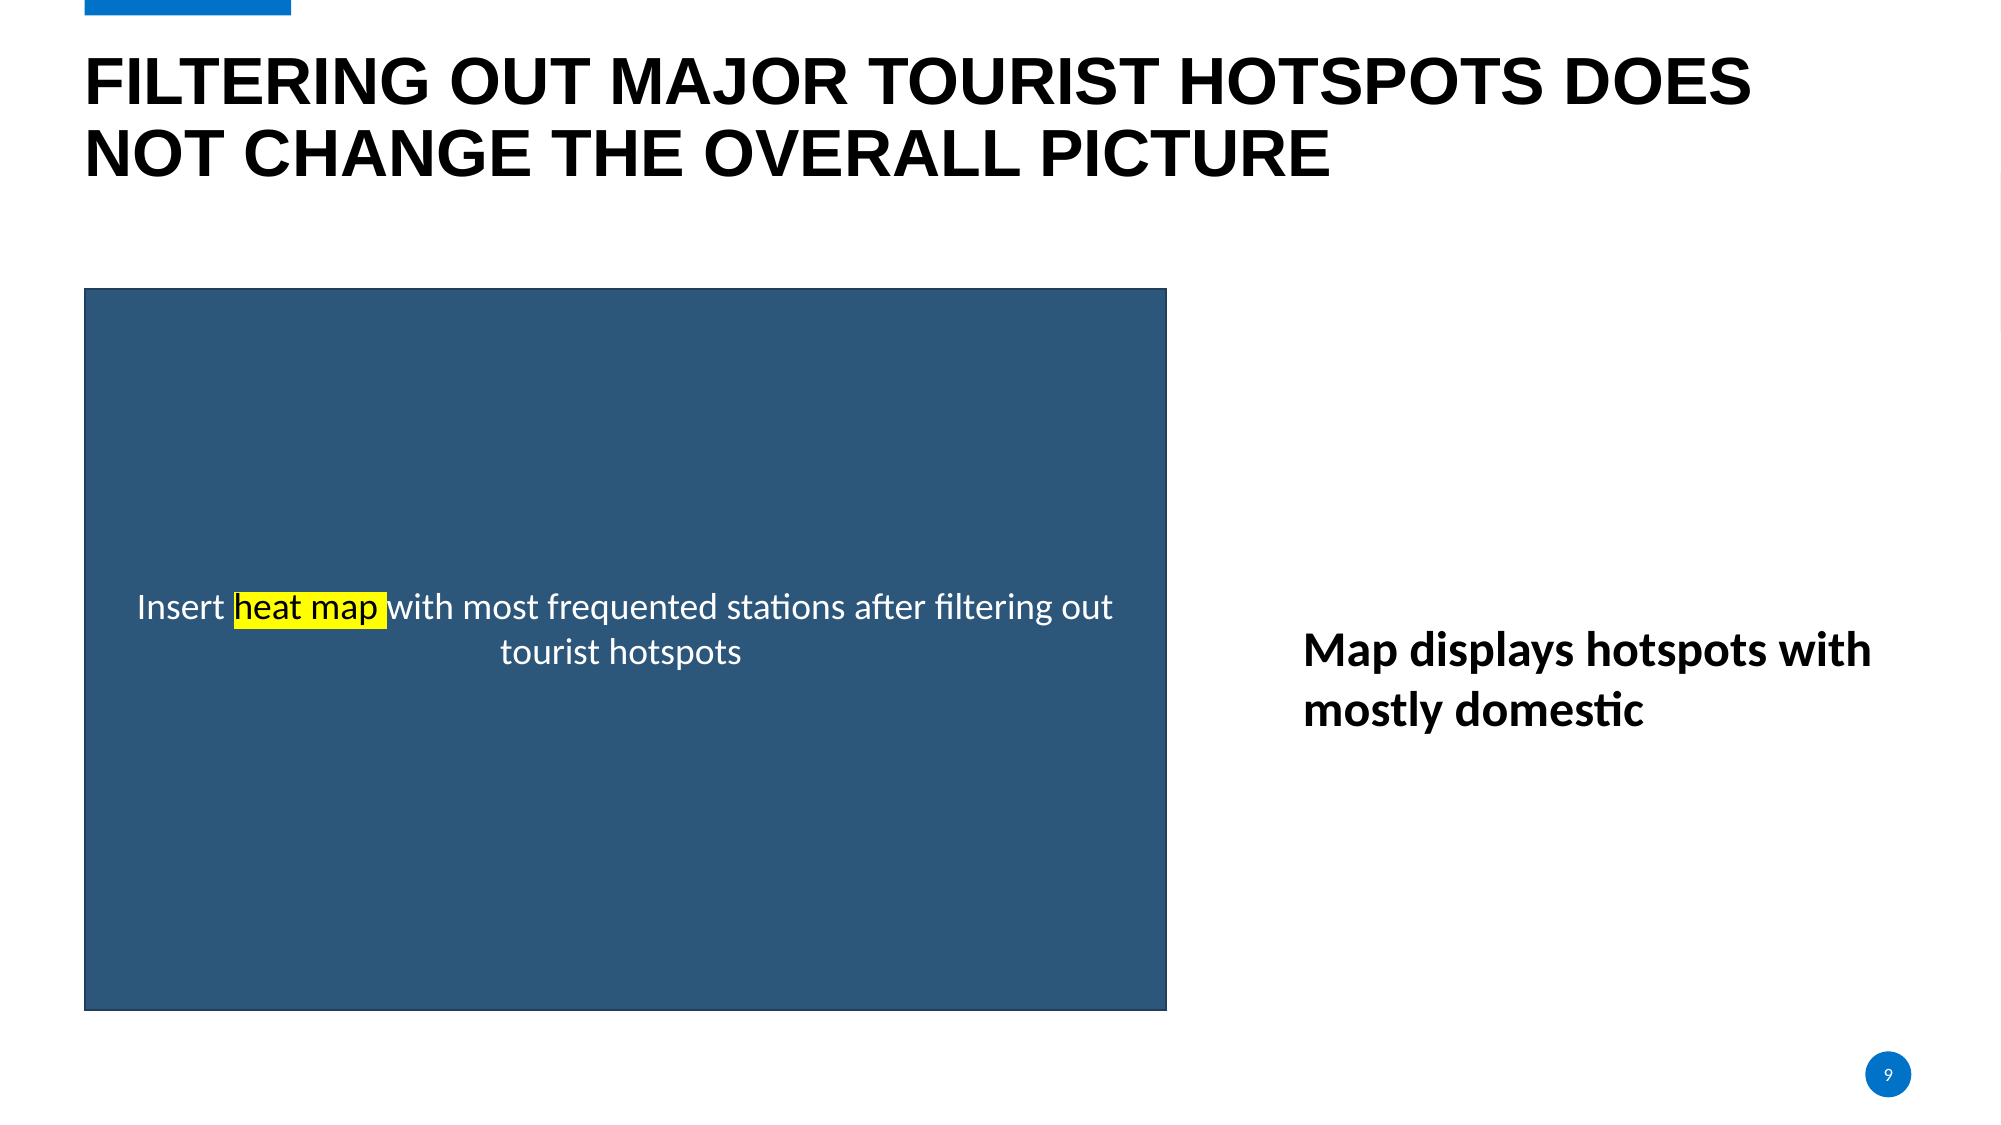

Insert
# Filtering out major tourist hotspots does not change the overall picture
Insert heat map with most frequented stations after filtering out tourist hotspots

Map displays hotspots with mostly domestic

9